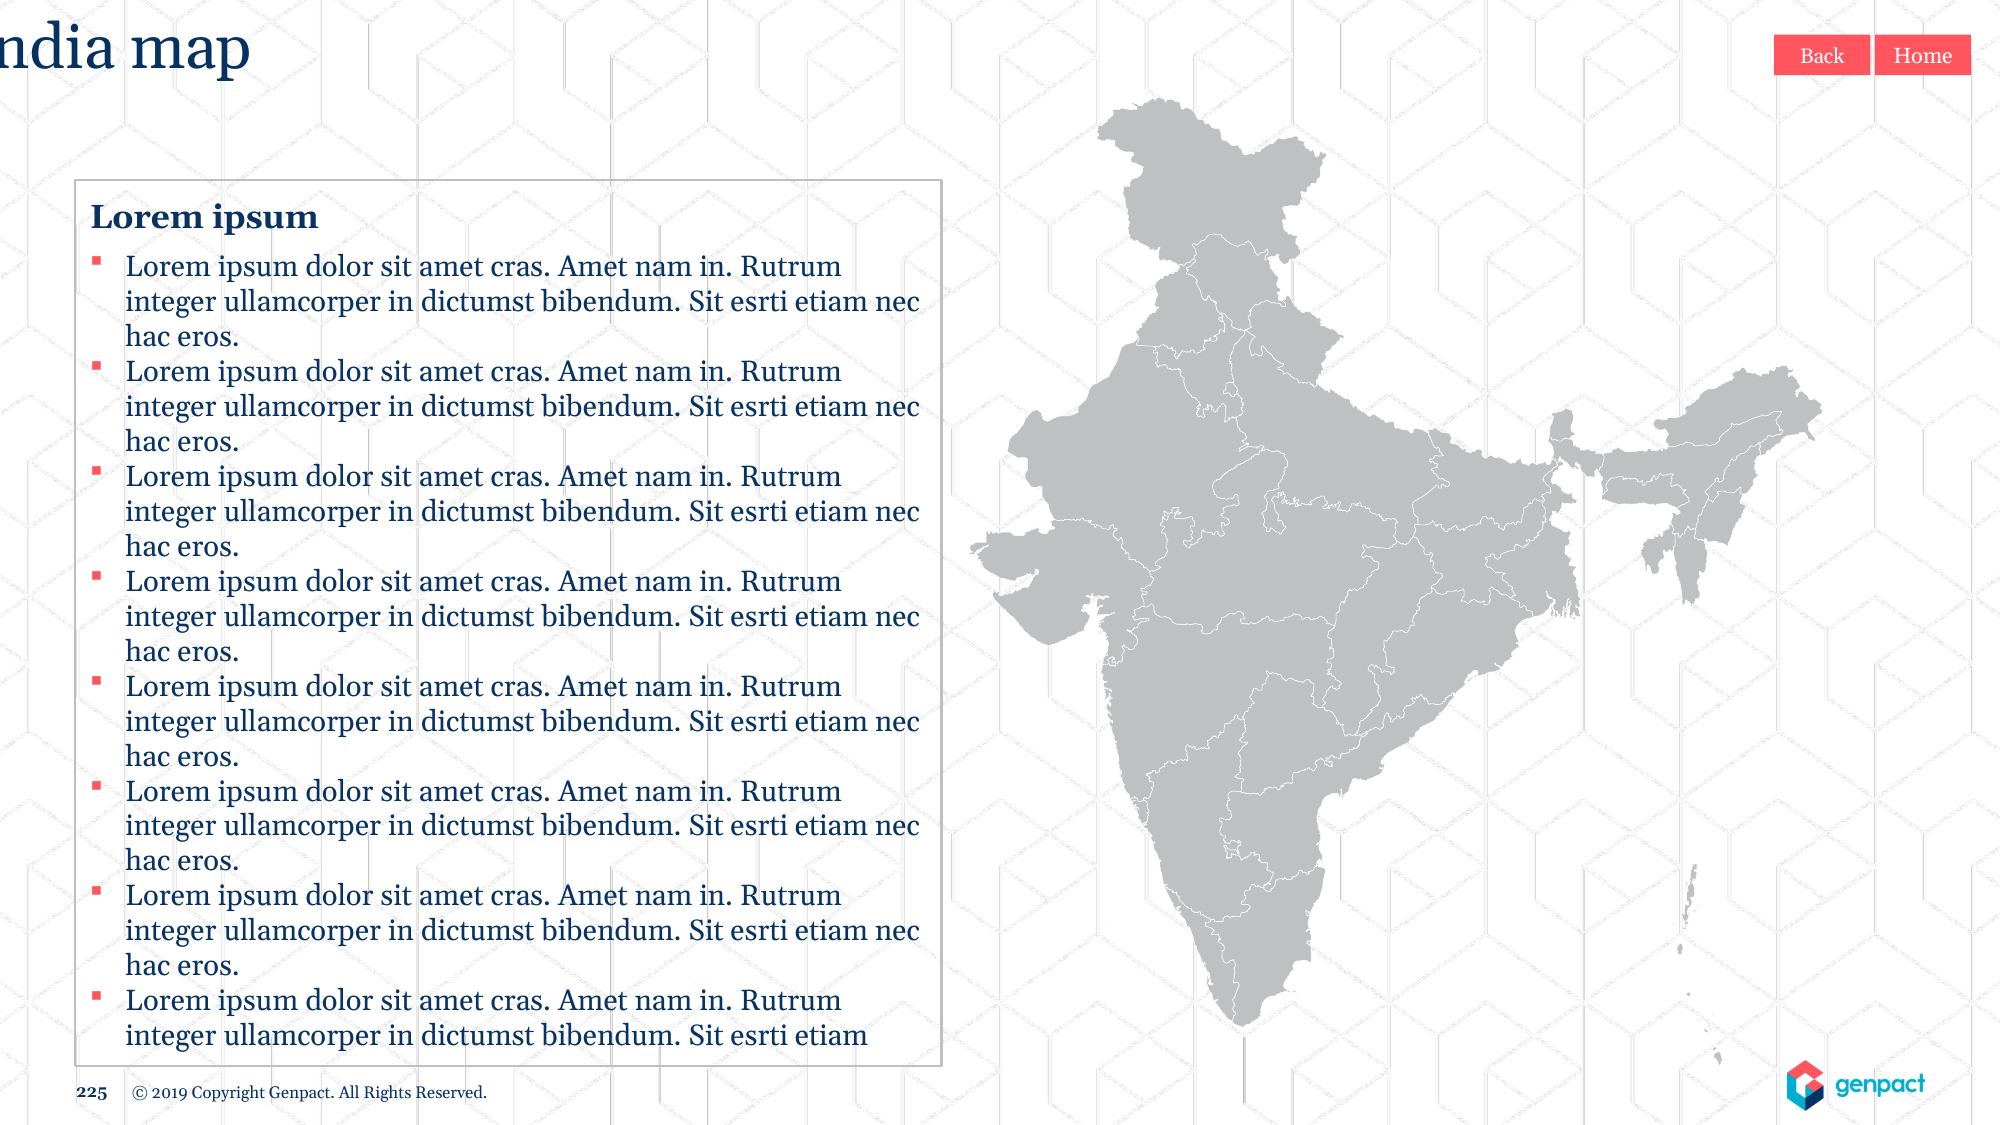

# India map
Back
Home

Lorem ipsum
Lorem ipsum dolor sit amet cras. Amet nam in. Rutrum integer ullamcorper in dictumst bibendum. Sit esrti etiam nec hac eros.
Lorem ipsum dolor sit amet cras. Amet nam in. Rutrum integer ullamcorper in dictumst bibendum. Sit esrti etiam nec hac eros.
Lorem ipsum dolor sit amet cras. Amet nam in. Rutrum integer ullamcorper in dictumst bibendum. Sit esrti etiam nec hac eros.
Lorem ipsum dolor sit amet cras. Amet nam in. Rutrum integer ullamcorper in dictumst bibendum. Sit esrti etiam nec hac eros.
Lorem ipsum dolor sit amet cras. Amet nam in. Rutrum integer ullamcorper in dictumst bibendum. Sit esrti etiam nec hac eros.
Lorem ipsum dolor sit amet cras. Amet nam in. Rutrum integer ullamcorper in dictumst bibendum. Sit esrti etiam nec hac eros.
Lorem ipsum dolor sit amet cras. Amet nam in. Rutrum integer ullamcorper in dictumst bibendum. Sit esrti etiam nec hac eros.
Lorem ipsum dolor sit amet cras. Amet nam in. Rutrum integer ullamcorper in dictumst bibendum. Sit esrti etiam